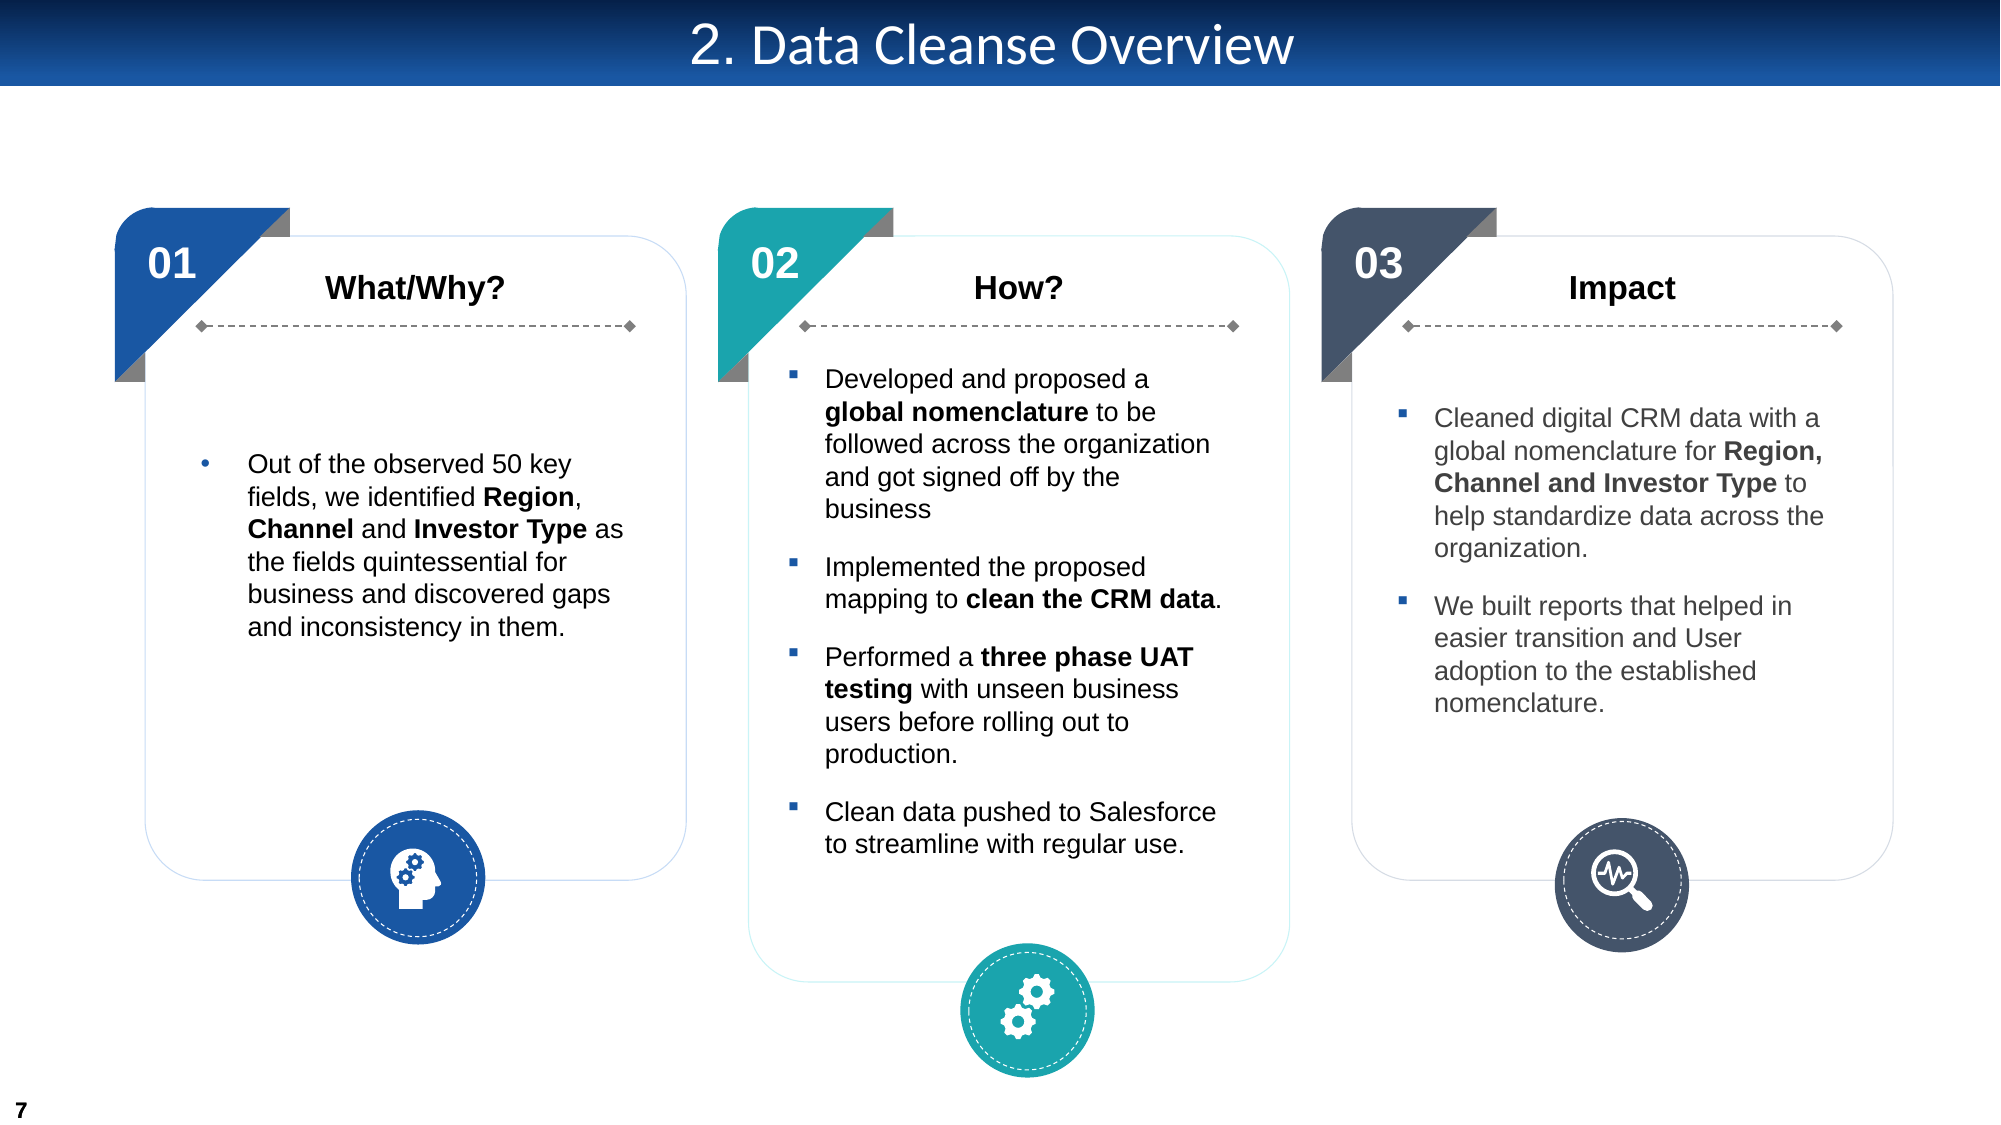

# 2. Data Cleanse Overview

01

02

03

What/Why?
How?
Impact
Developed and proposed a global nomenclature to be followed across the organization and got signed off by the business
Implemented the proposed mapping to clean the CRM data.
Performed a three phase UAT testing with unseen business users before rolling out to production.
Clean data pushed to Salesforce to streamline with regular use.

Cleaned digital CRM data with a global nomenclature for Region, Channel and Investor Type to help standardize data across the organization.
We built reports that helped in easier transition and User adoption to the established nomenclature.

Out of the observed 50 key fields, we identified Region, Channel and Investor Type as the fields quintessential for business and discovered gaps and inconsistency in them.